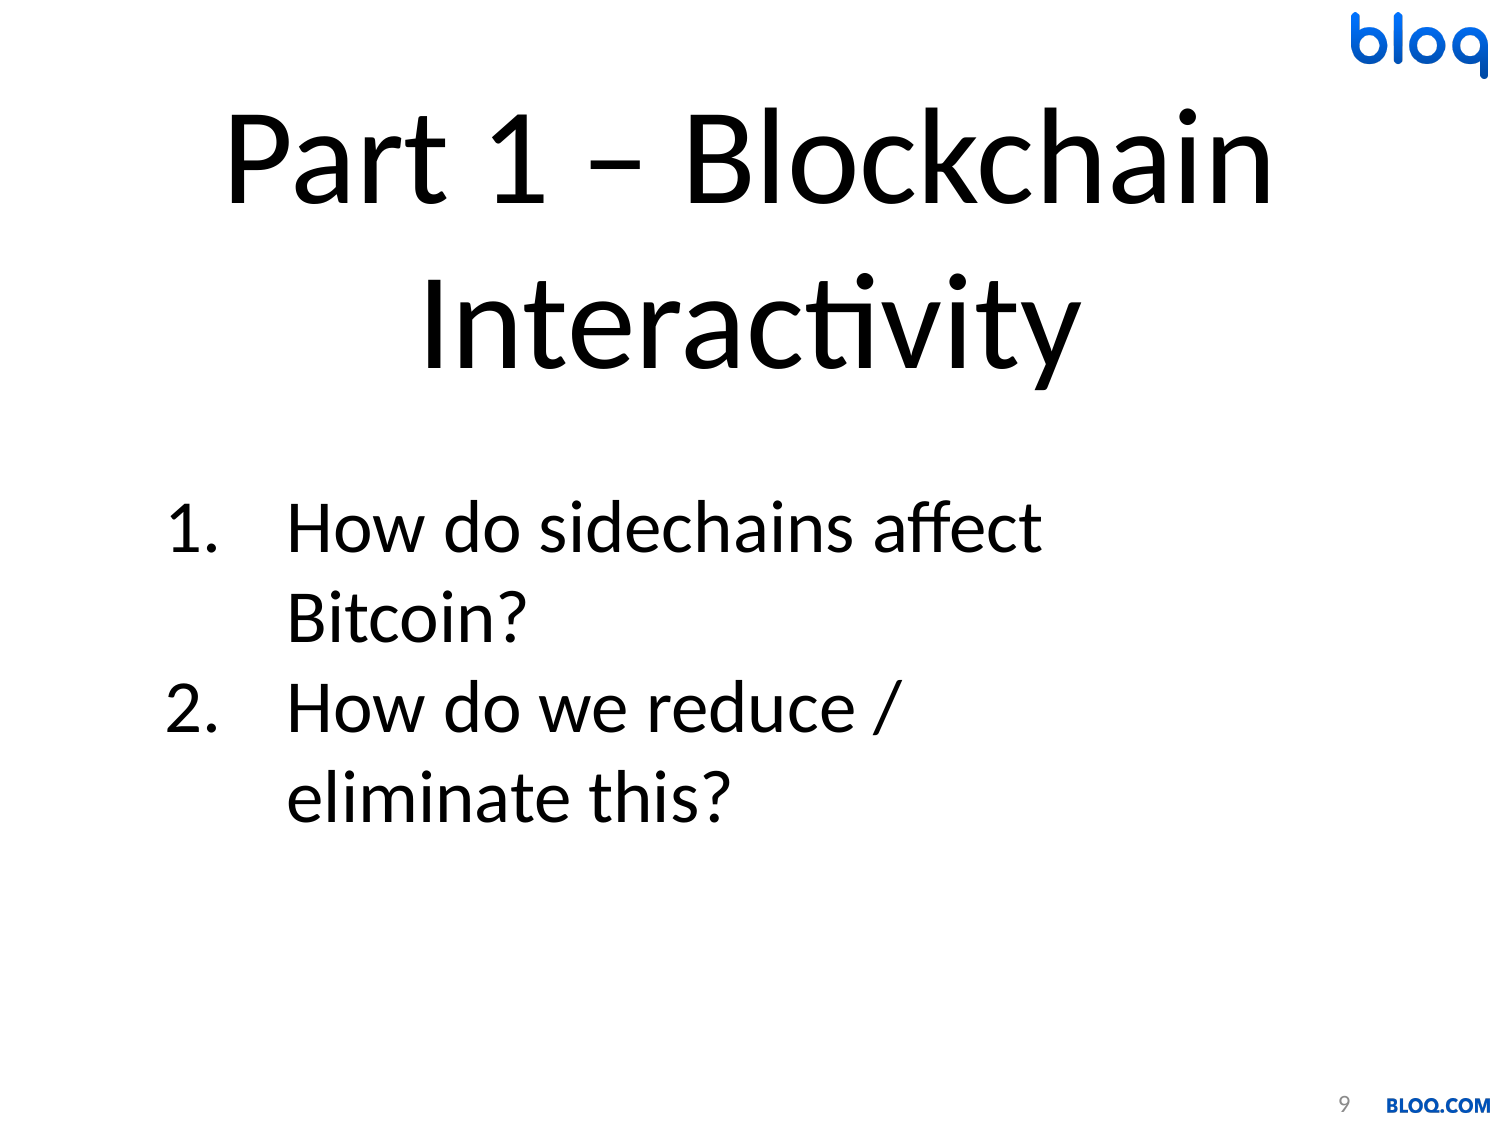

# Part 1 – Blockchain Interactivity
How do sidechains affect Bitcoin?
How do we reduce / eliminate this?

9